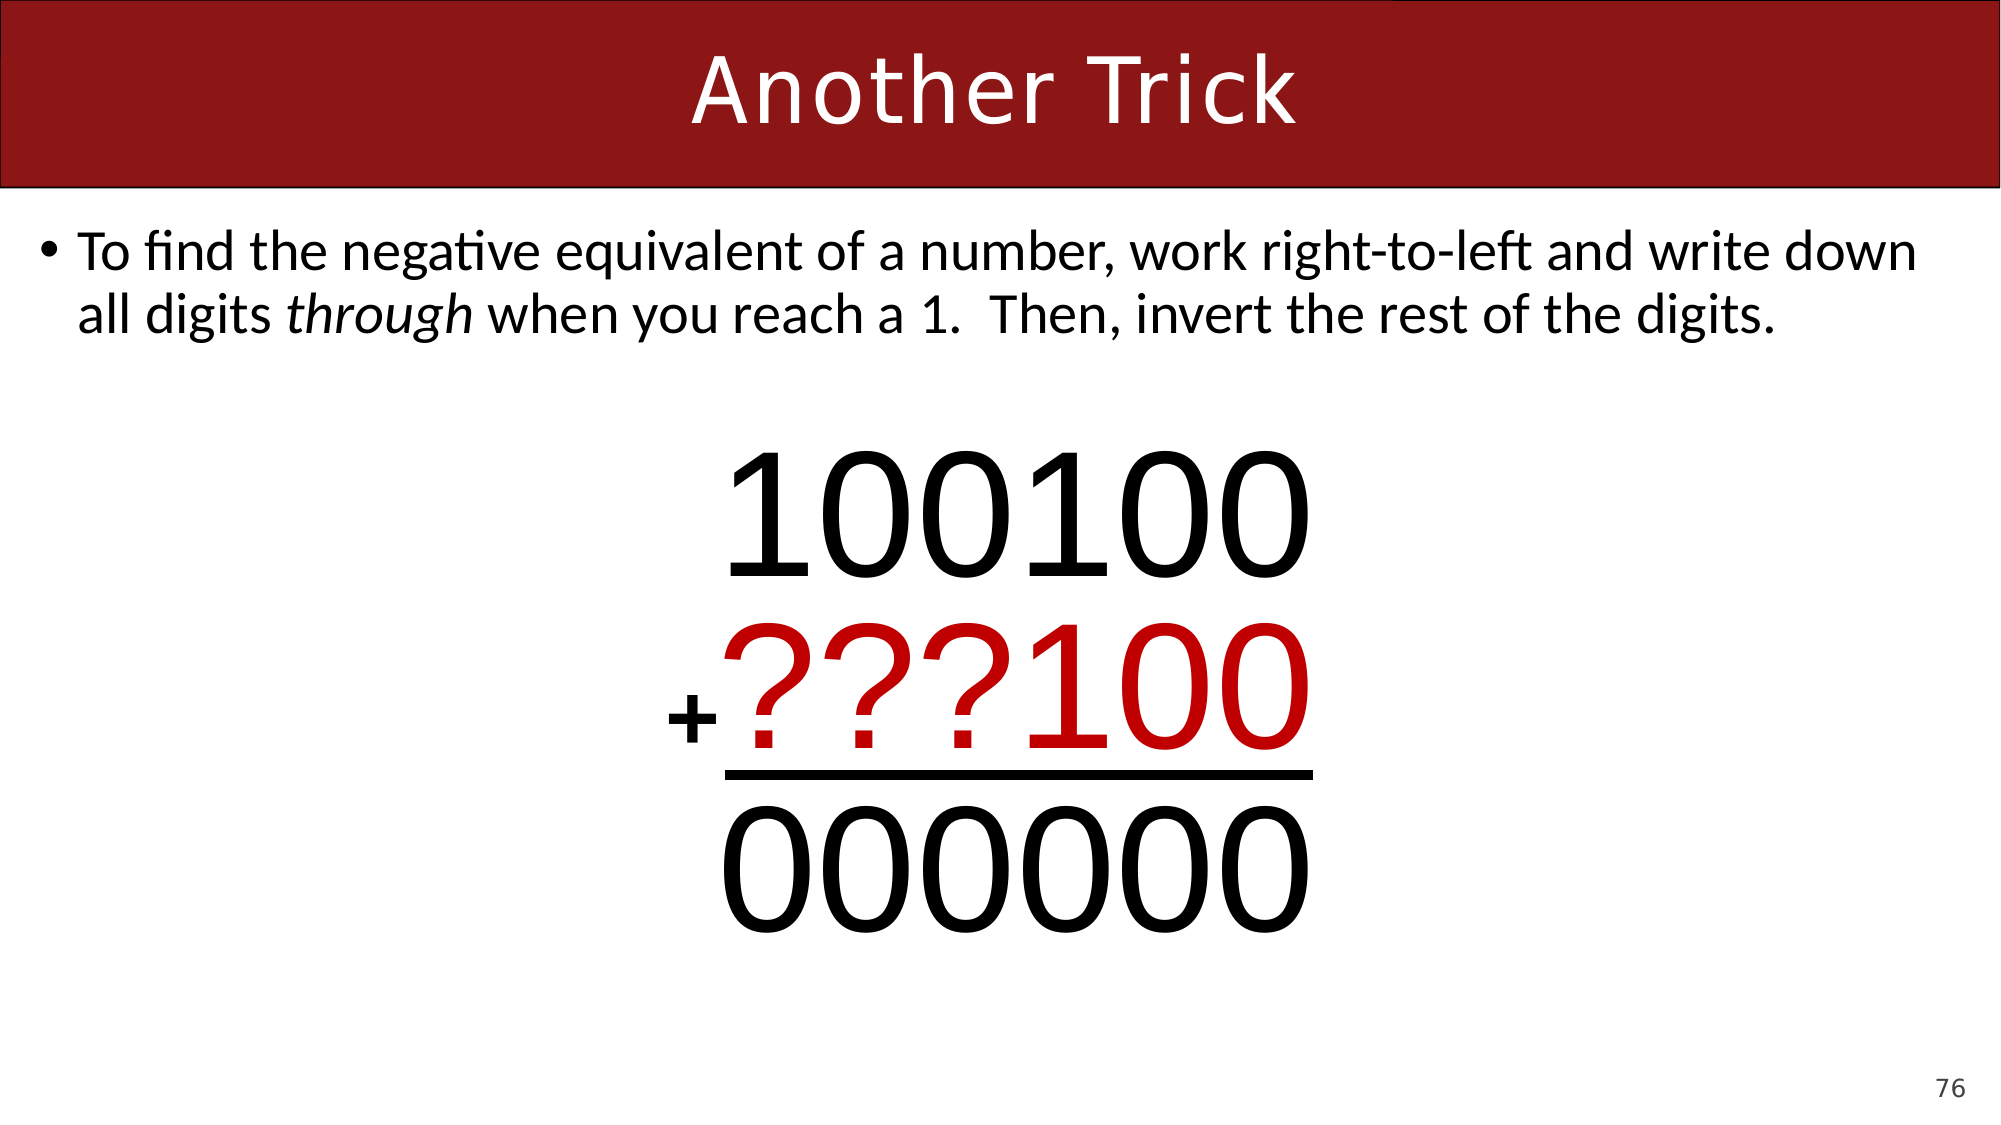

# Another Trick
To find the negative equivalent of a number, work right-to-left and write down all digits through when you reach a 1.  Then, invert the rest of the digits.
100100
???100
+
000000